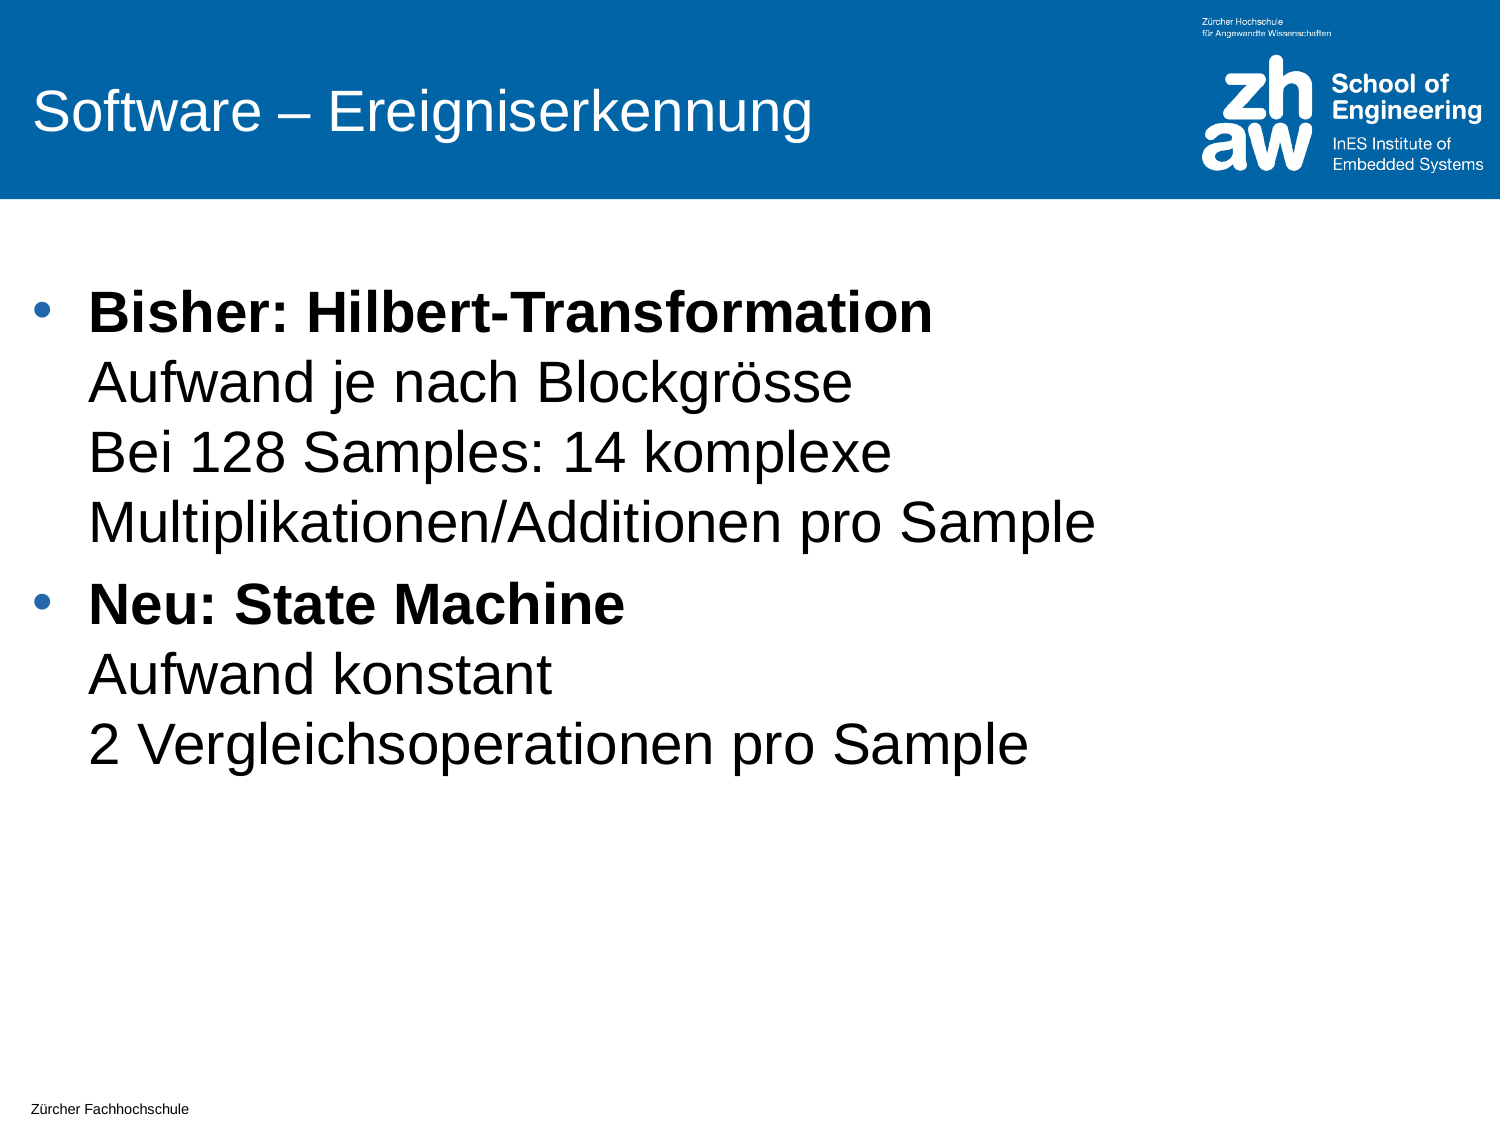

# Software – Ereigniserkennung
Bisher: Hilbert-Transformation
Aufwand je nach Blockgrösse
Bei 128 Samples: 14 komplexe Multiplikationen/Additionen pro Sample
Neu: State Machine
Aufwand konstant
2 Vergleichsoperationen pro Sample